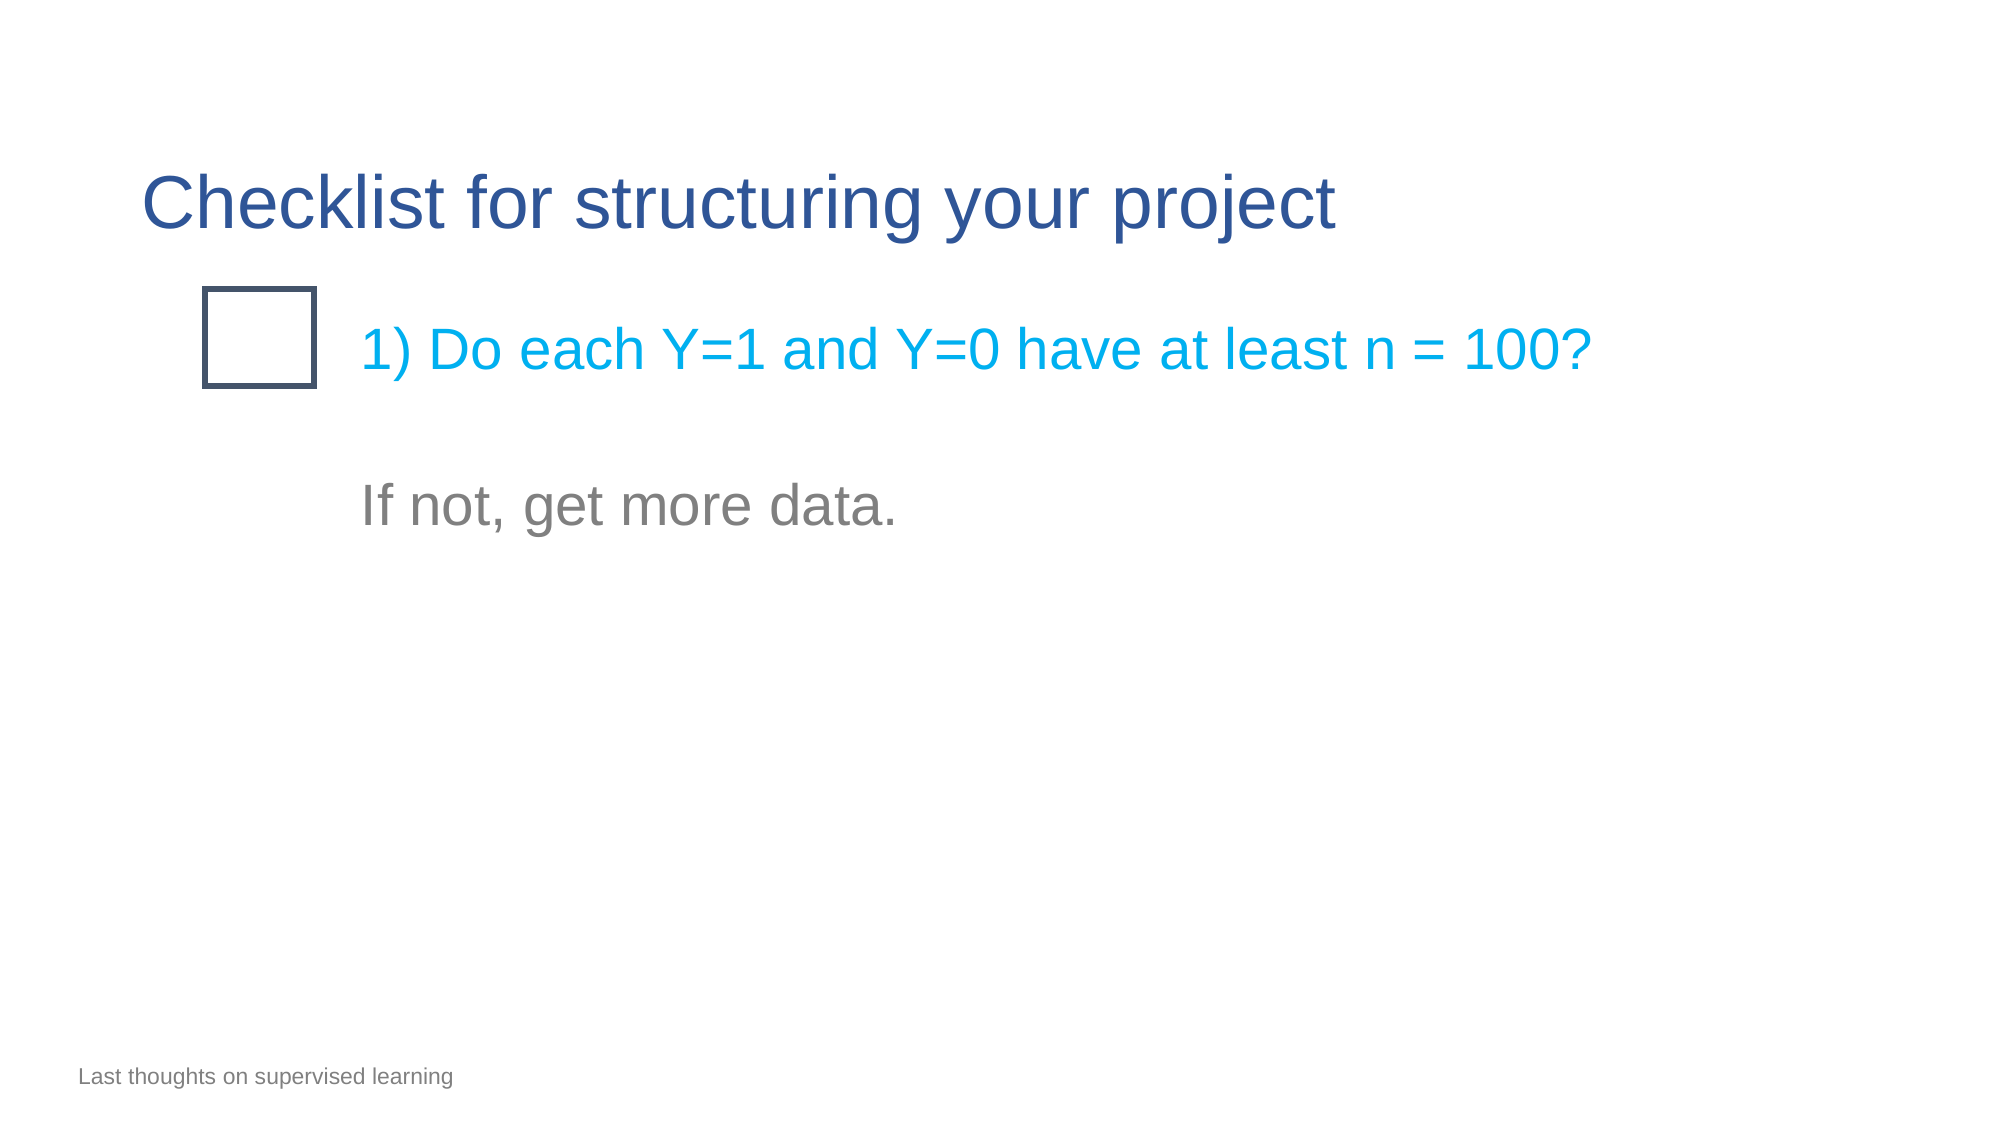

Checklist for structuring your project

1) Do each Y=1 and Y=0 have at least n = 100?

If not, get more data.
Last thoughts on supervised learning